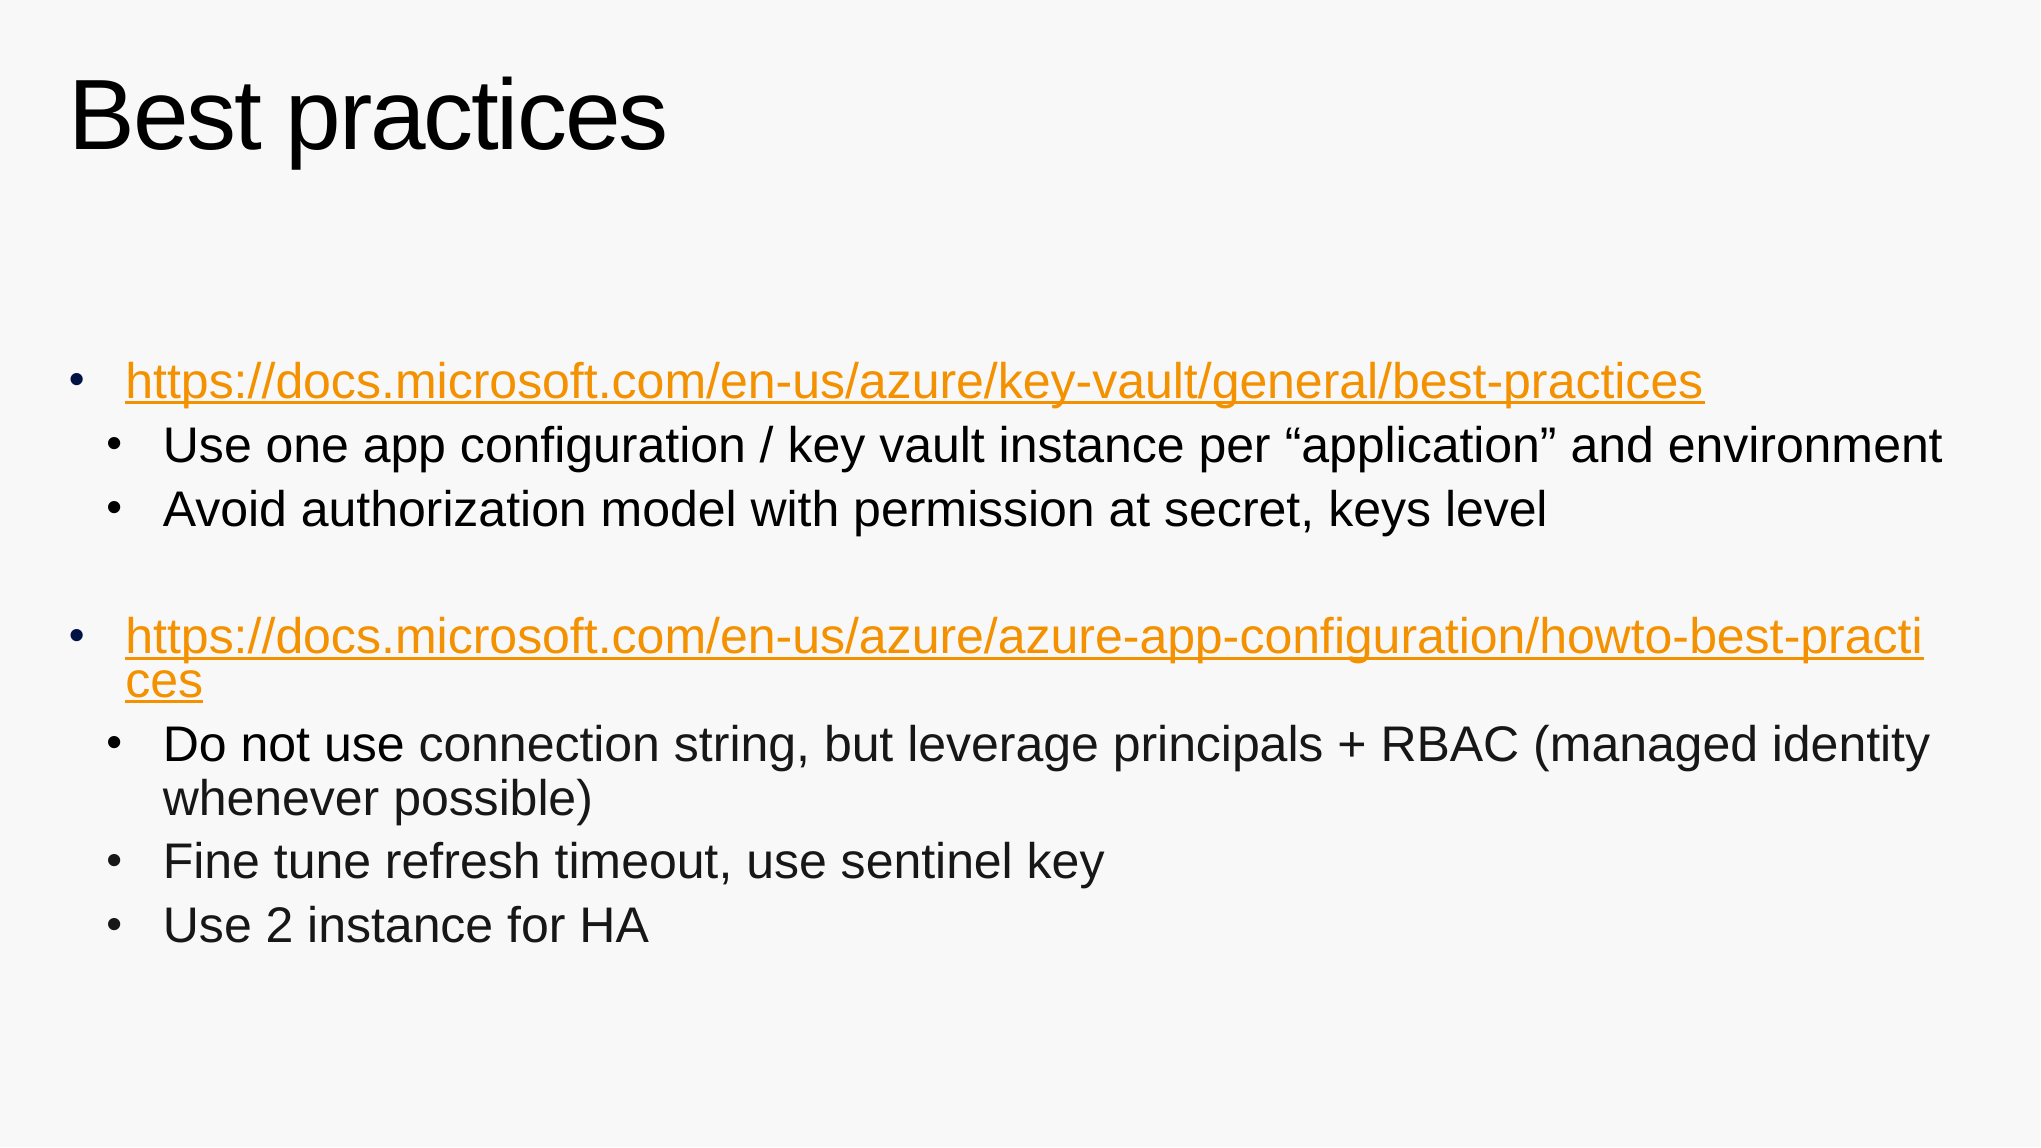

# Best practices
https://docs.microsoft.com/en-us/azure/key-vault/general/best-practices
Use one app configuration / key vault instance per “application” and environment
Avoid authorization model with permission at secret, keys level

https://docs.microsoft.com/en-us/azure/azure-app-configuration/howto-best-practices
Do not use connection string, but leverage principals + RBAC (managed identity whenever possible)
Fine tune refresh timeout, use sentinel key
Use 2 instance for HA